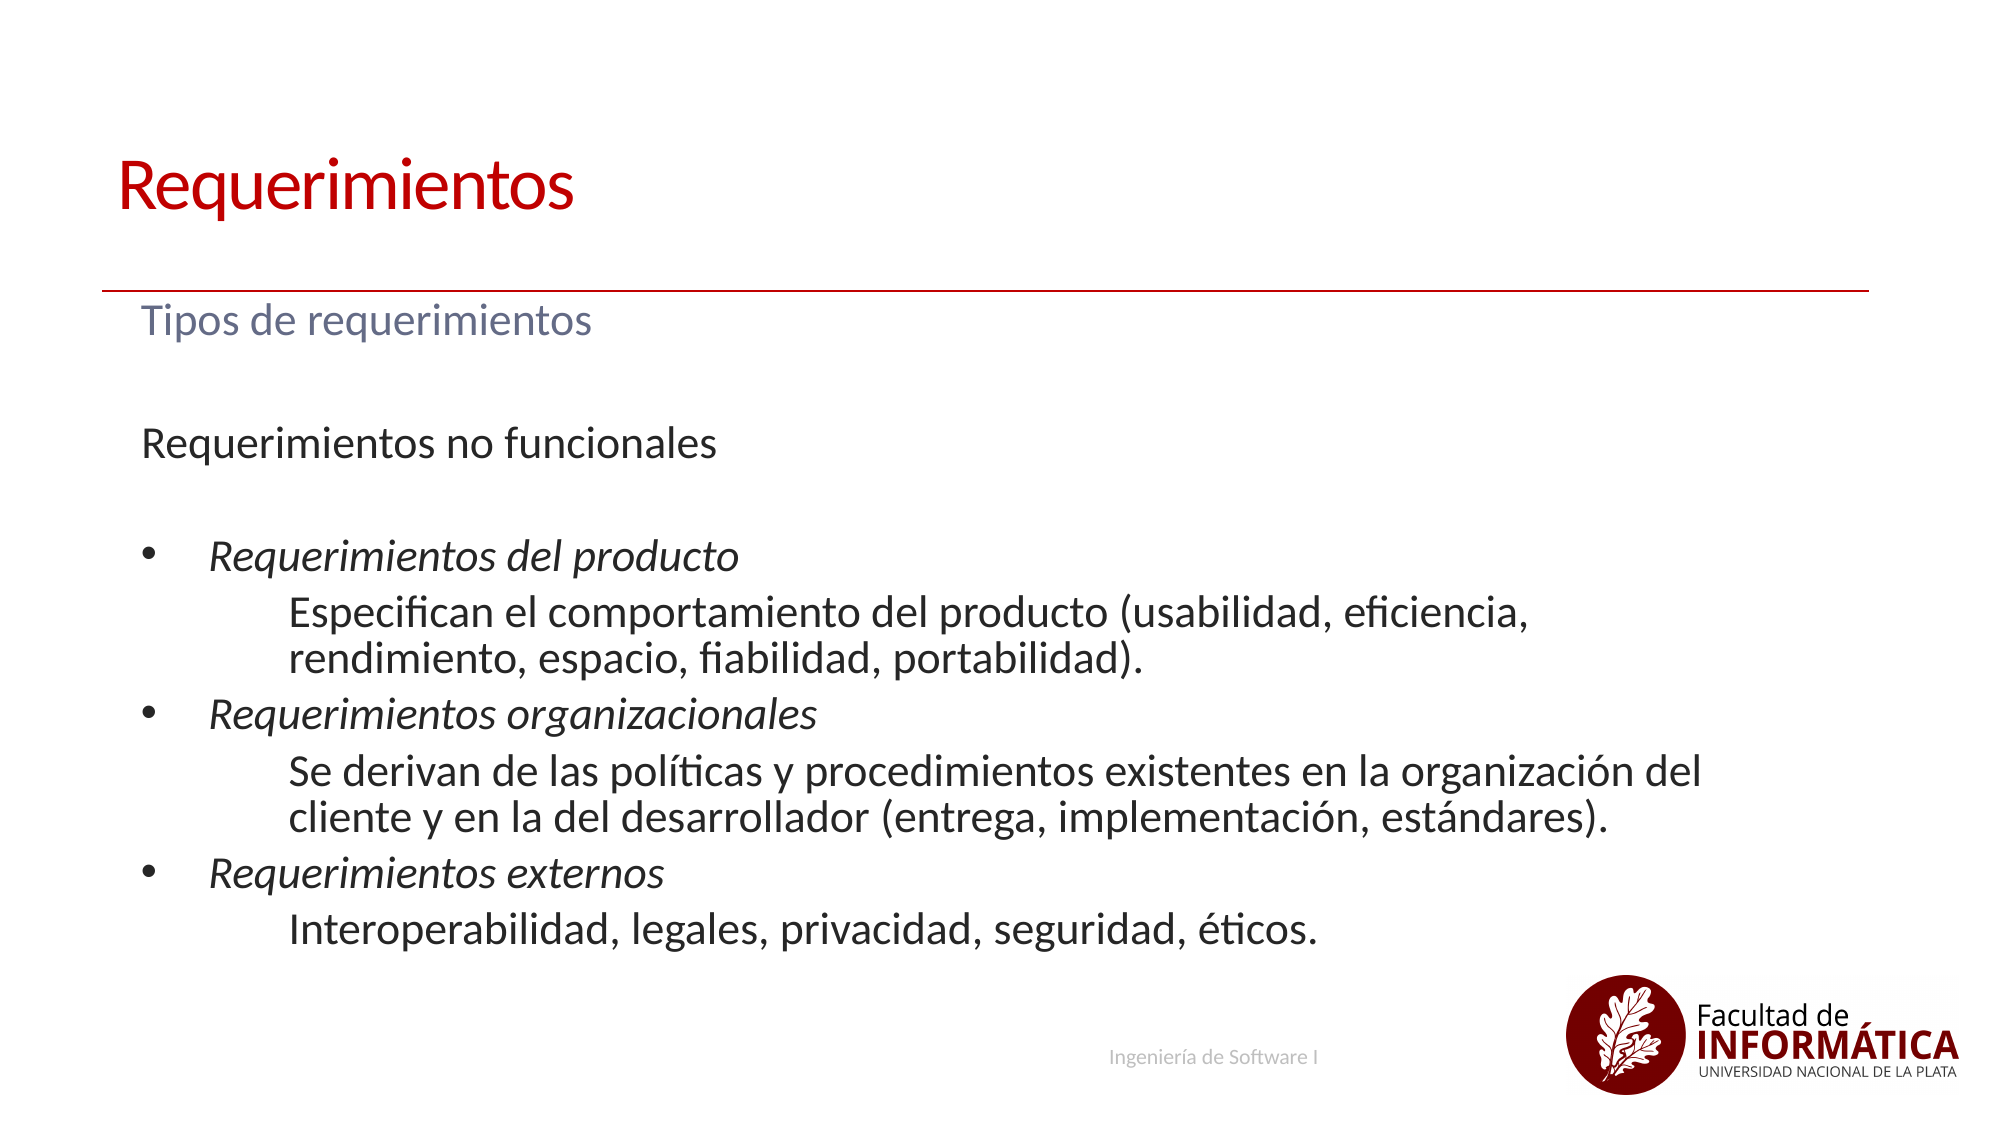

# Requerimientos
Tipos de requerimientos

Requerimientos no funcionales

Requerimientos del producto
Especifican el comportamiento del producto (usabilidad, eficiencia, rendimiento, espacio, fiabilidad, portabilidad).
Requerimientos organizacionales
Se derivan de las políticas y procedimientos existentes en la organización del cliente y en la del desarrollador (entrega, implementación, estándares).
Requerimientos externos
Interoperabilidad, legales, privacidad, seguridad, éticos.

31
Ingeniería de Software I